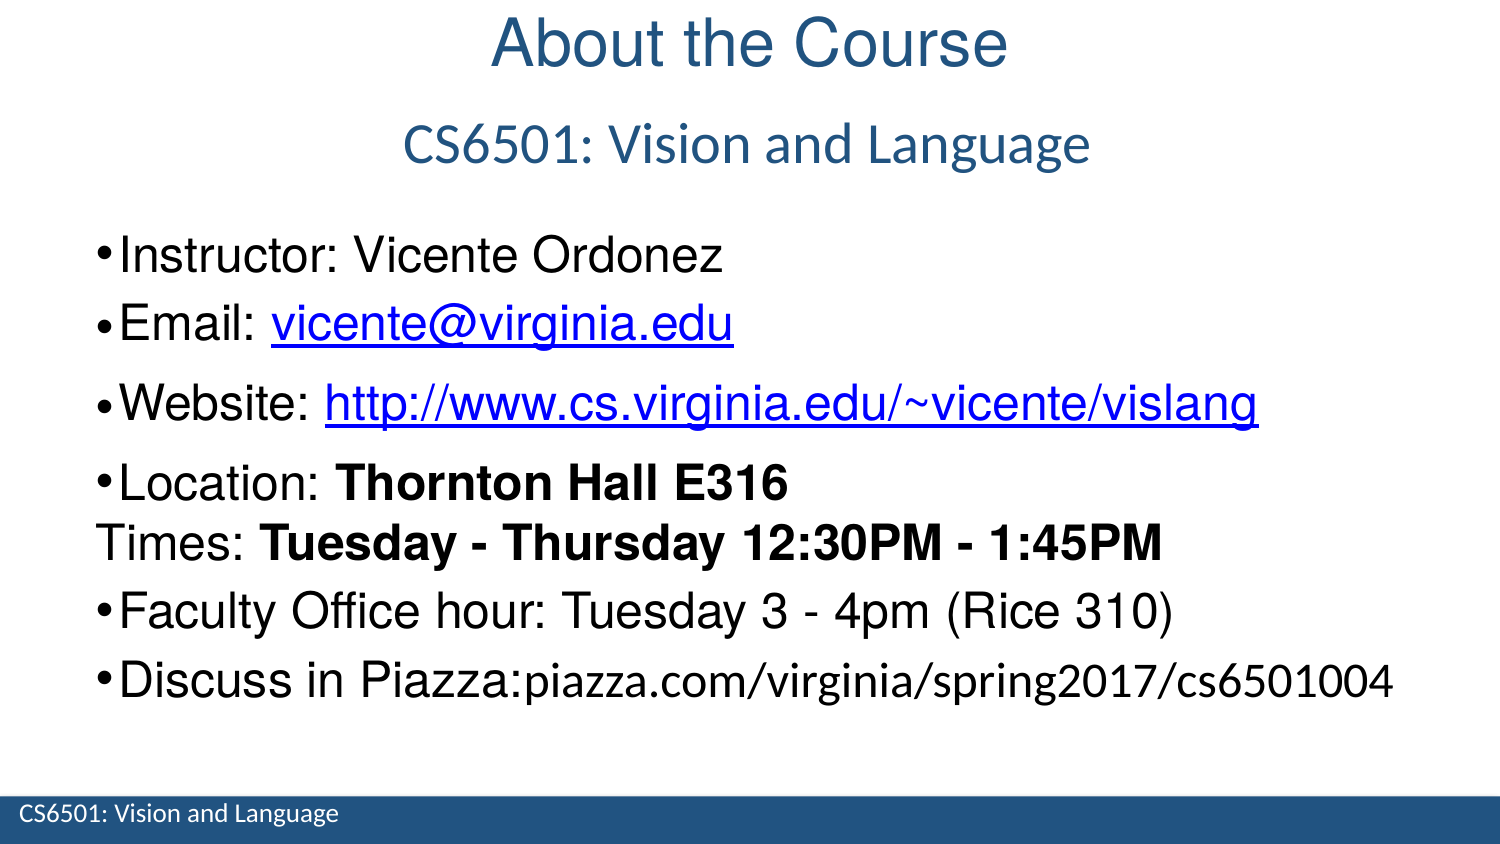

About the Course
CS6501: Vision and Language
Instructor: Vicente Ordonez
Email: vicente@virginia.edu
Website: http://www.cs.virginia.edu/~vicente/vislang
Location: Thornton Hall E316
Times: Tuesday - Thursday 12:30PM - 1:45PM
Faculty Office hour: Tuesday 3 - 4pm (Rice 310)
Discuss in Piazza:piazza.com/virginia/spring2017/cs6501004